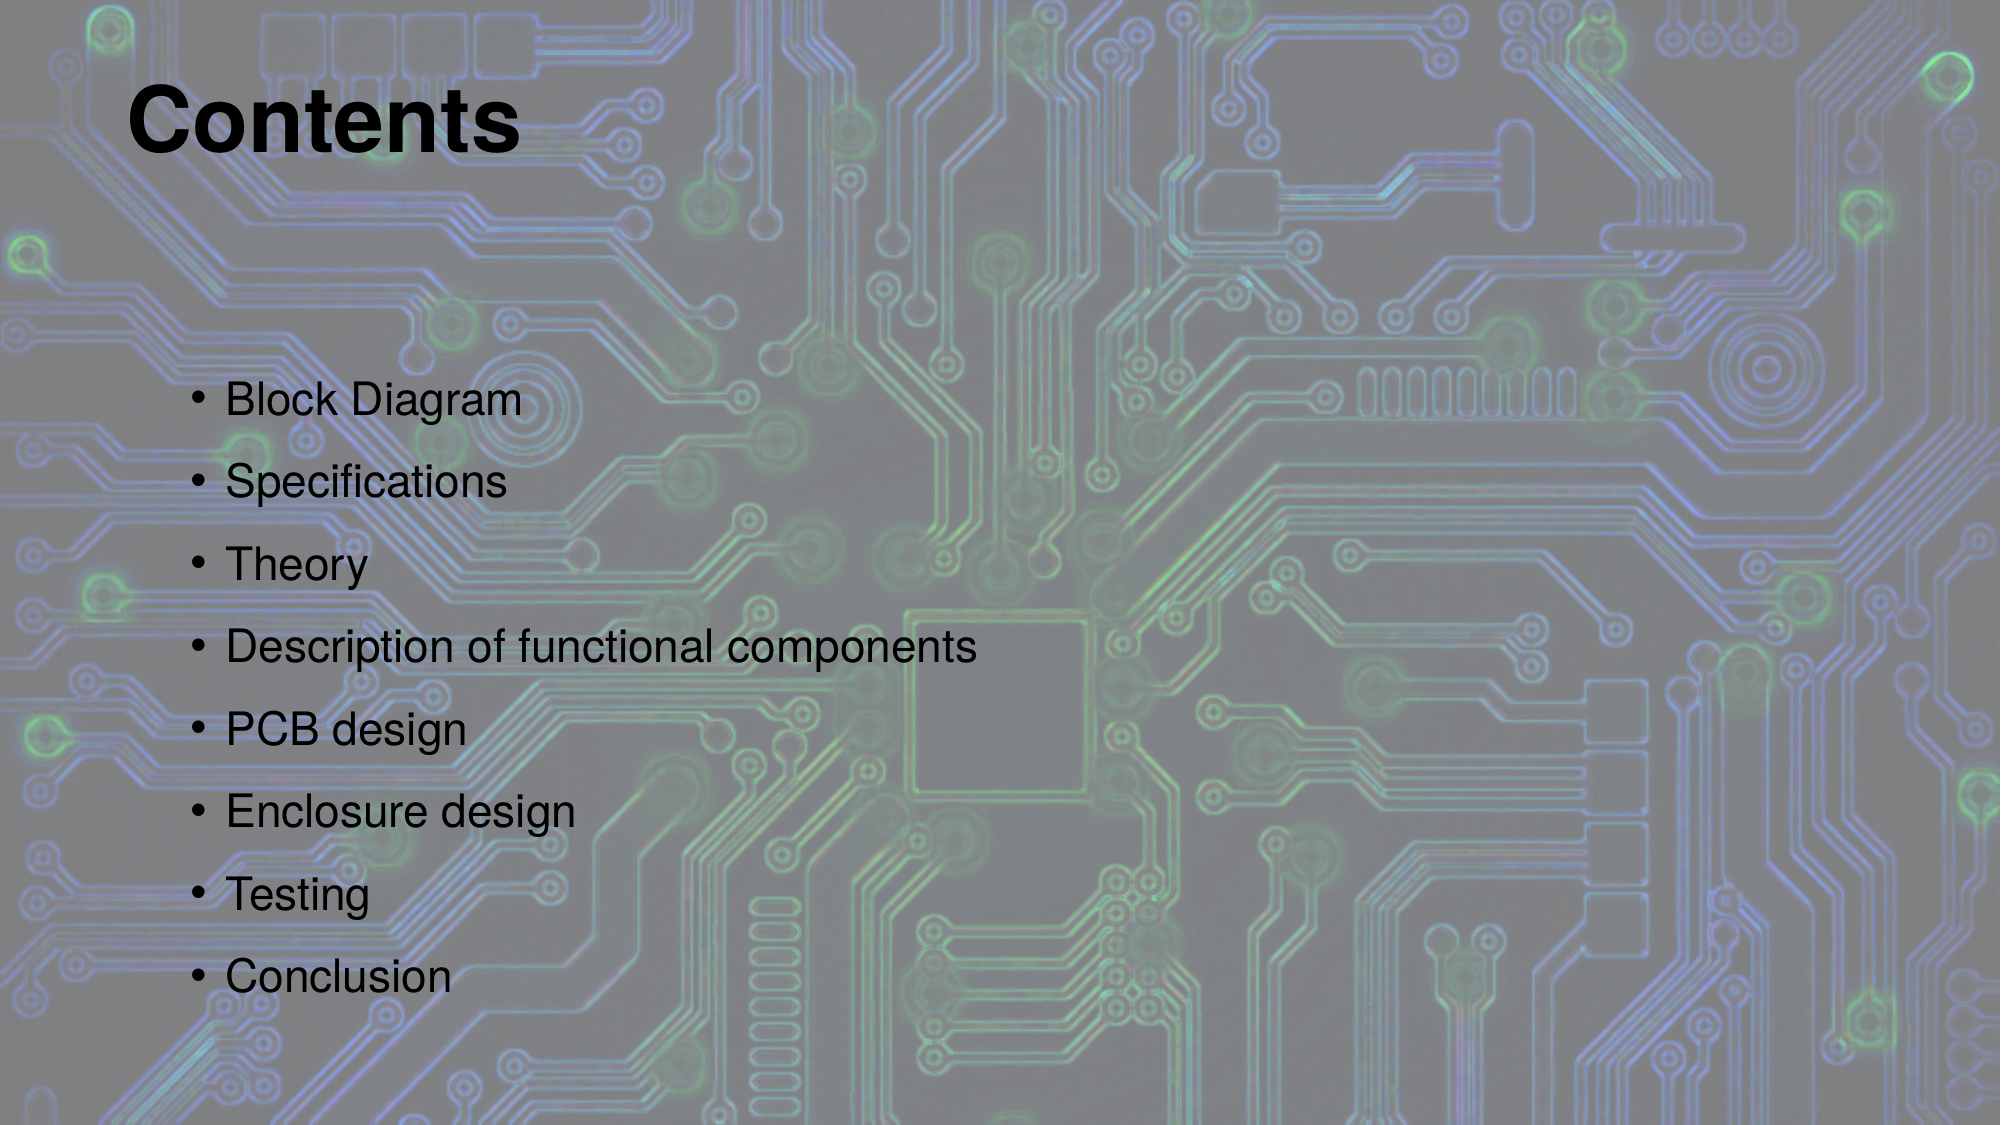

# Contents
Block Diagram
Specifications
Theory
Description of functional components
PCB design
Enclosure design
Testing
Conclusion